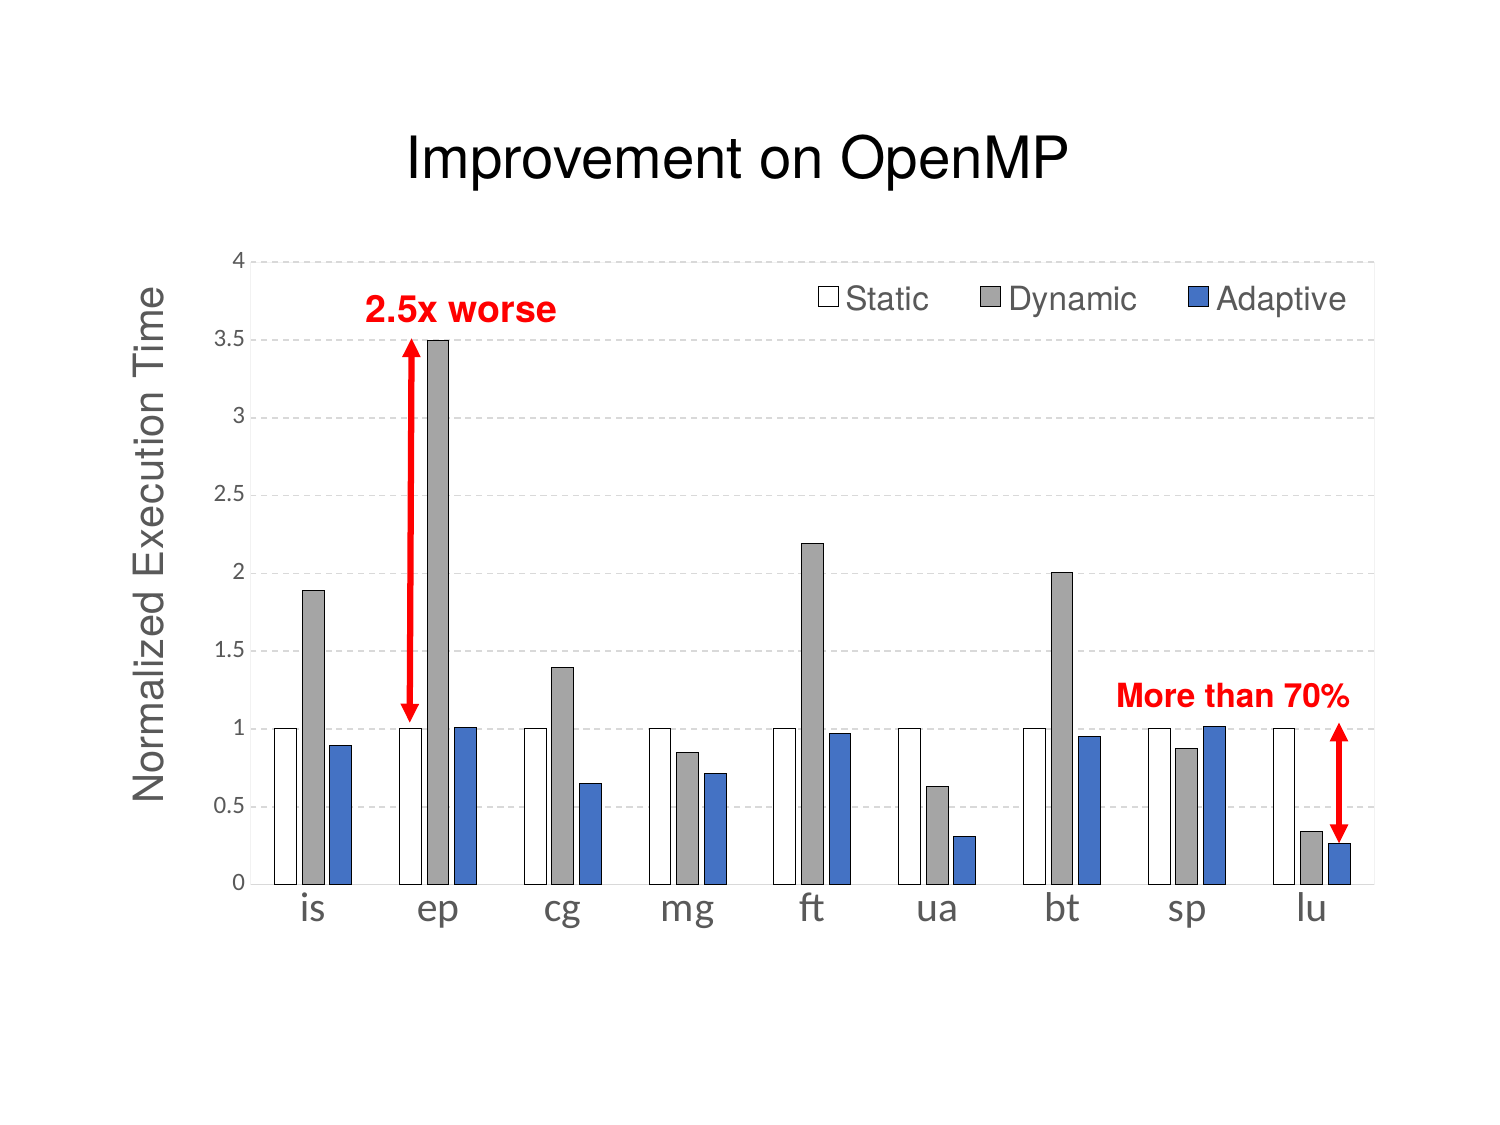

Improvement on OpenMP

### Chart

| Category | Static | Dynamic | Adaptive |
|---|---|---|---|
| is | 1.0 | 1.89003 | 0.89405 |
| ep | 1.0 | 3.49514 | 1.00691 |
| cg | 1.0 | 1.39295 | 0.64704 |
| mg | 1.0 | 0.85051 | 0.71566 |
| ft | 1.0 | 2.18882 | 0.96838 |
| ua | 1.0 | 0.63099 | 0.30881 |
| bt | 1.0 | 2.00271 | 0.95362 |
| sp | 1.0 | 0.87629 | 1.01622 |
| lu | 1.0 | 0.34214 | 0.26361 |
2.5x worse
More than 70%